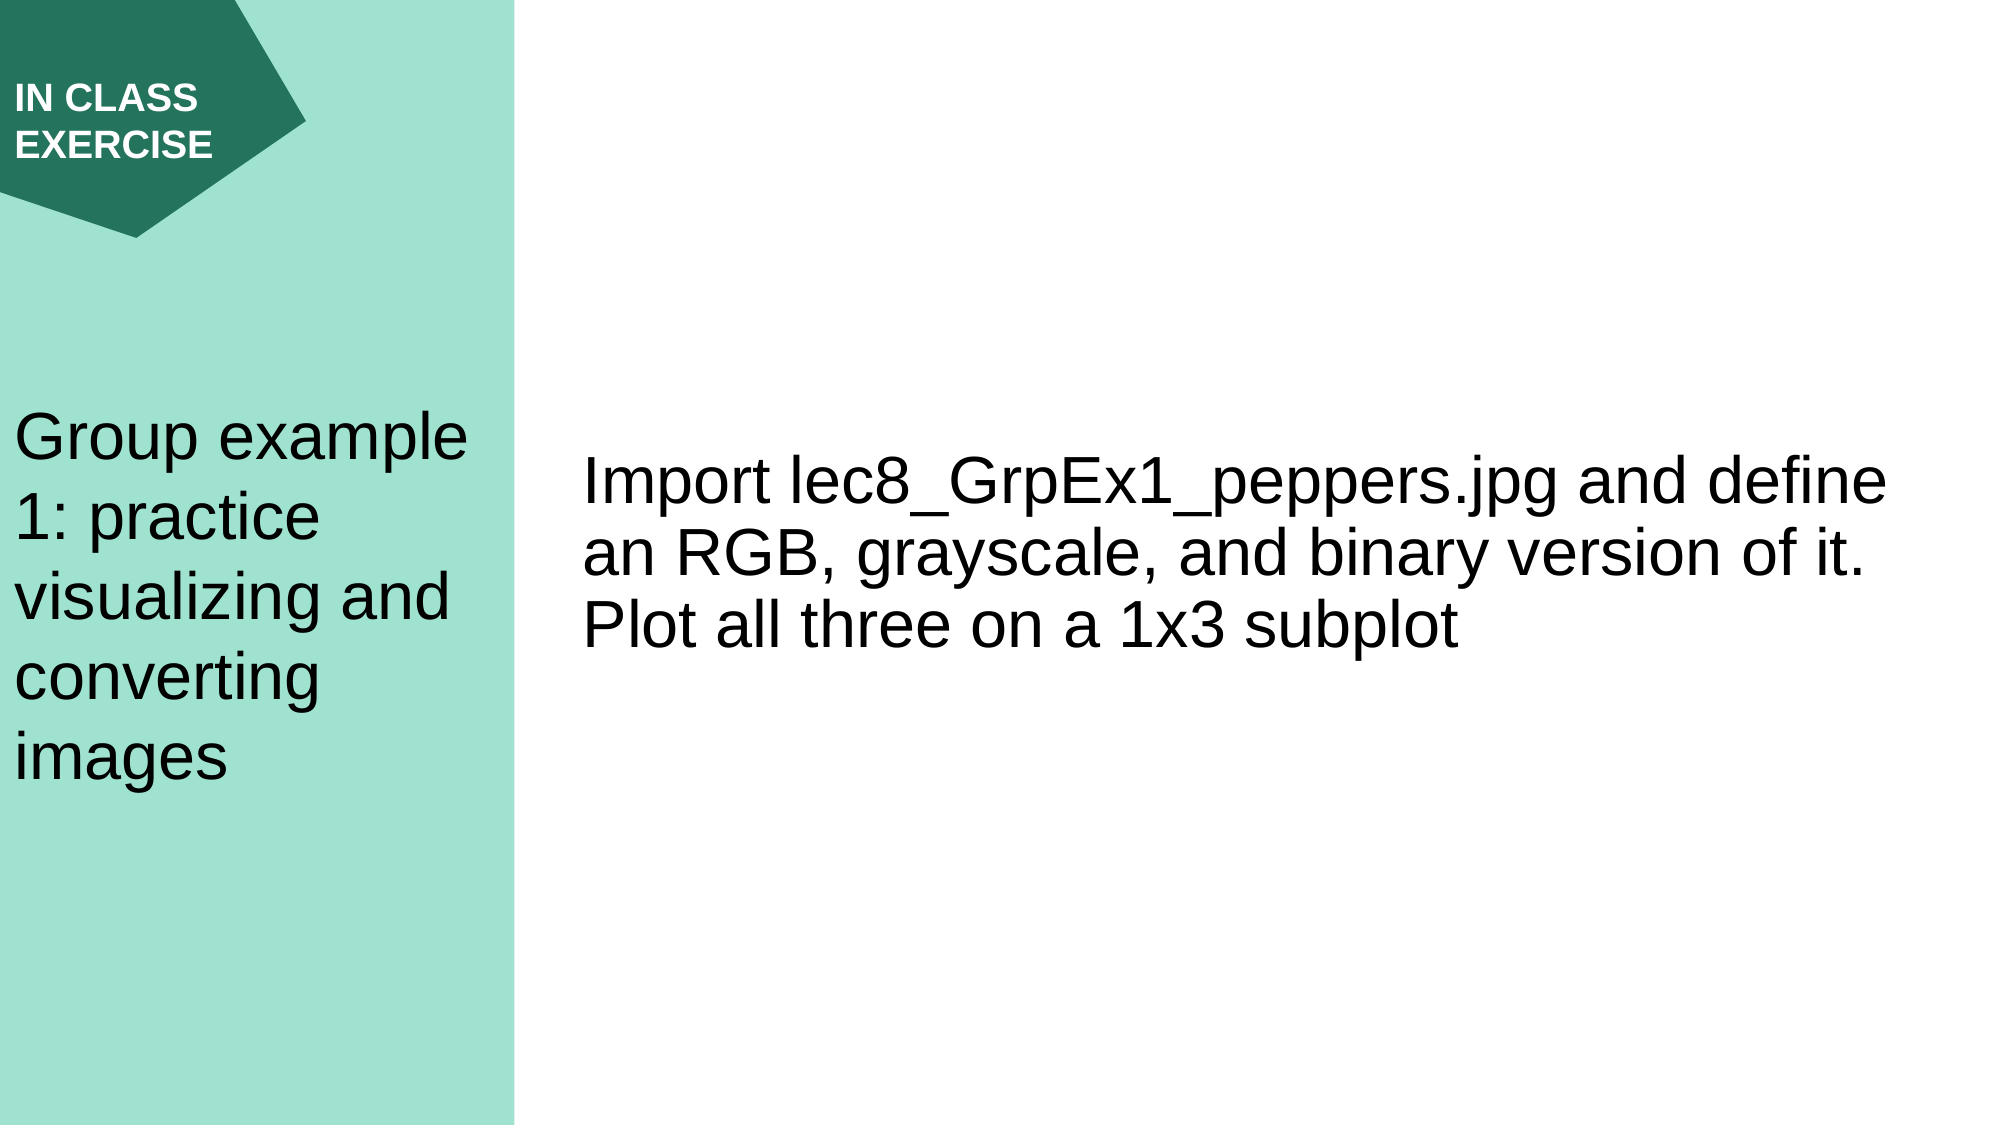

Group example 1: practice visualizing and converting images
Import lec8_GrpEx1_peppers.jpg and define an RGB, grayscale, and binary version of it. Plot all three on a 1x3 subplot